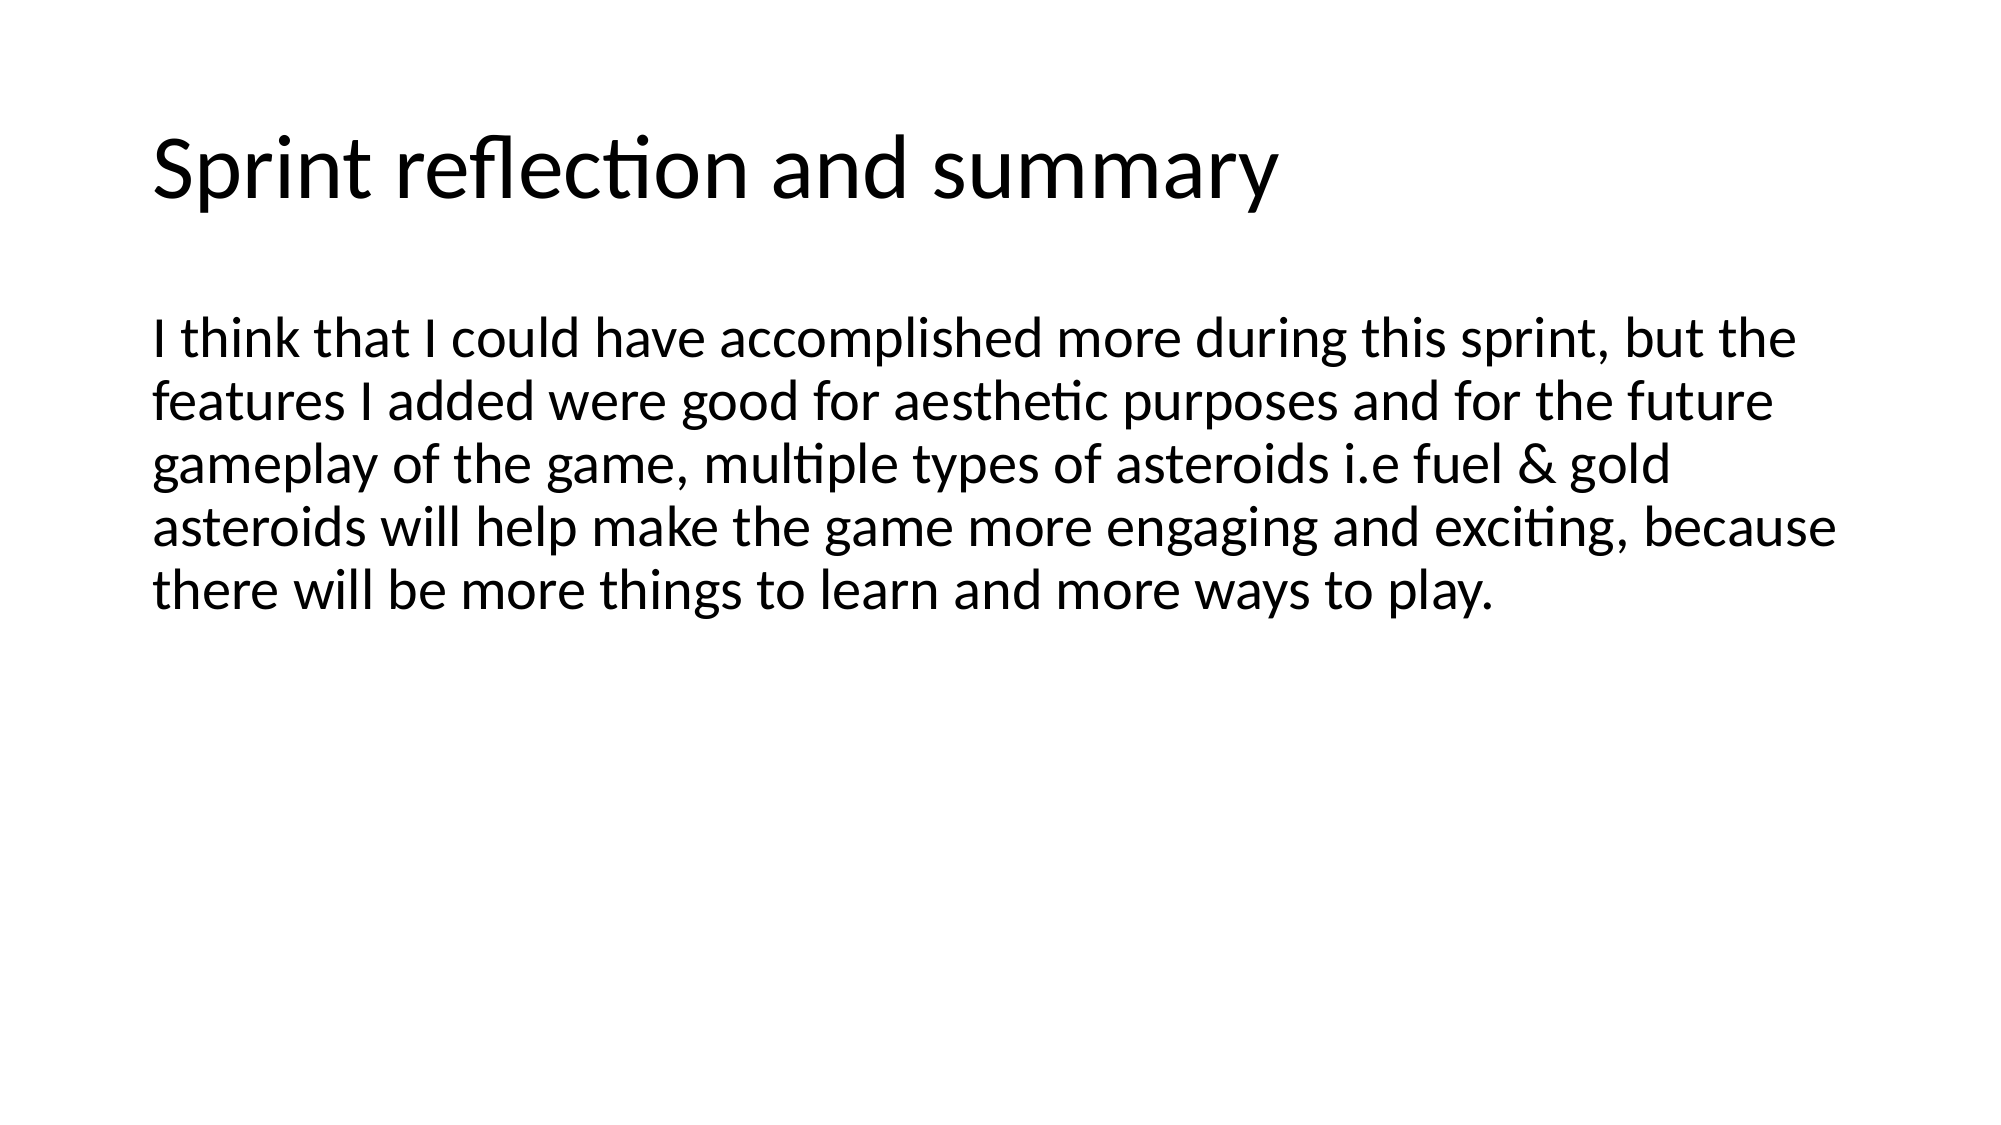

# Sprint reflection and summary
I think that I could have accomplished more during this sprint, but the features I added were good for aesthetic purposes and for the future gameplay of the game, multiple types of asteroids i.e fuel & gold asteroids will help make the game more engaging and exciting, because there will be more things to learn and more ways to play.